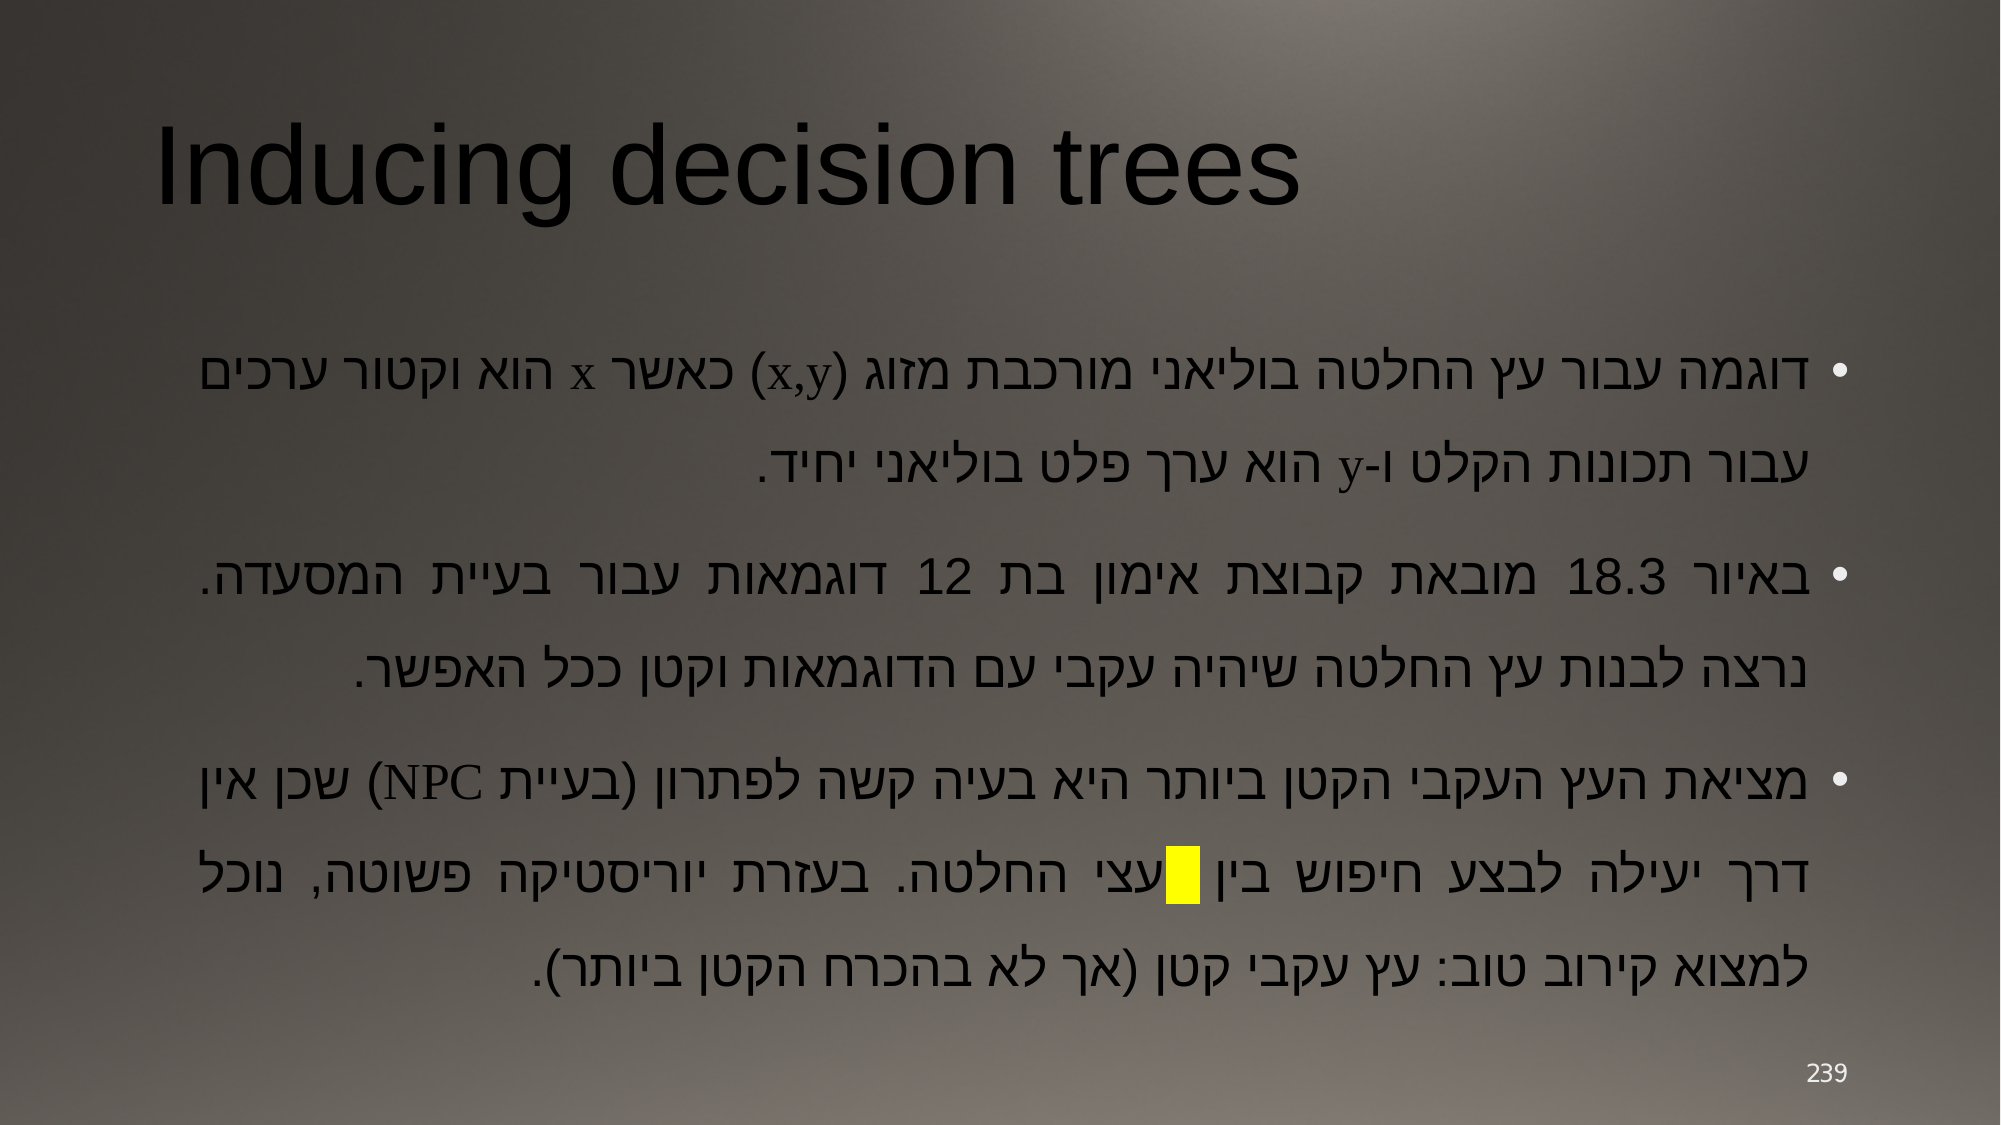

239
# Inducing decision trees
דוגמה עבור עץ החלטה בוליאני מורכבת מזוג (x,y) כאשר x הוא וקטור ערכים עבור תכונות הקלט ו-y הוא ערך פלט בוליאני יחיד.
באיור 18.3 מובאת קבוצת אימון בת 12 דוגמאות עבור בעיית המסעדה. נרצה לבנות עץ החלטה שיהיה עקבי עם הדוגמאות וקטן ככל האפשר.
מציאת העץ העקבי הקטן ביותר היא בעיה קשה לפתרון (בעיית NPC) שכן אין דרך יעילה לבצע חיפוש בין  עצי החלטה. בעזרת יוריסטיקה פשוטה, נוכל למצוא קירוב טוב: עץ עקבי קטן (אך לא בהכרח הקטן ביותר).